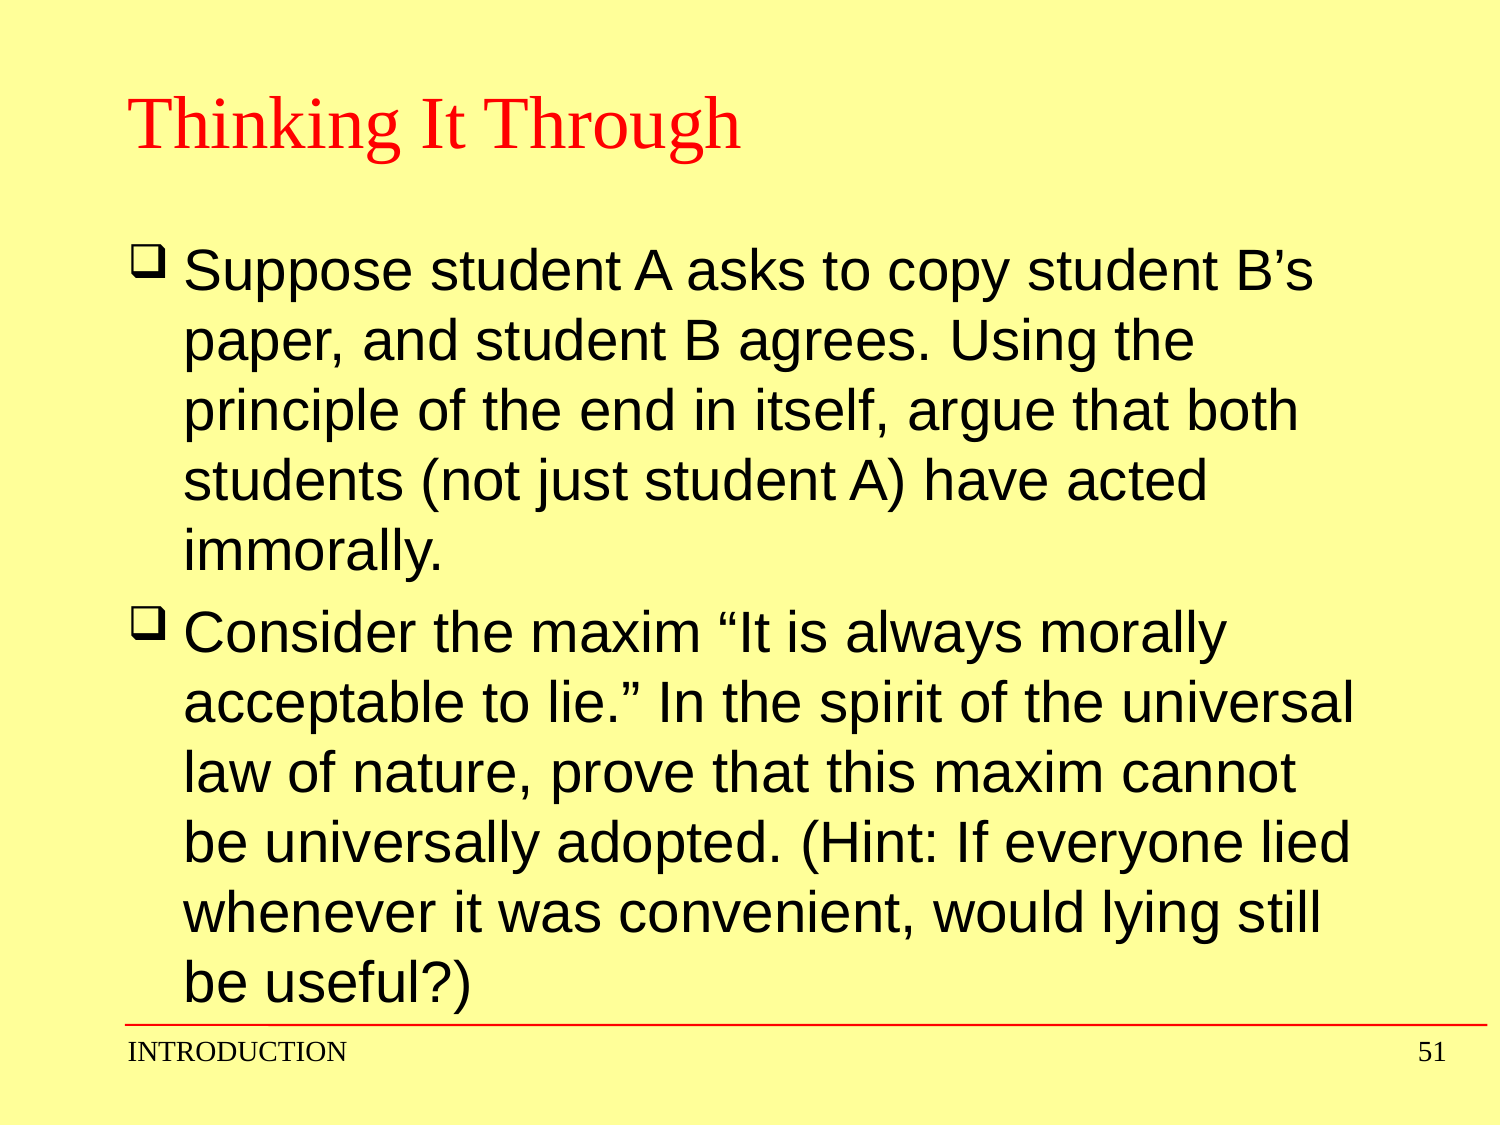

# Thinking It Through
Suppose student A asks to copy student B’s paper, and student B agrees. Using the principle of the end in itself, argue that both students (not just student A) have acted immorally.
Consider the maxim “It is always morally acceptable to lie.” In the spirit of the universal law of nature, prove that this maxim cannot be universally adopted. (Hint: If everyone lied whenever it was convenient, would lying still be useful?)
INTRODUCTION
51